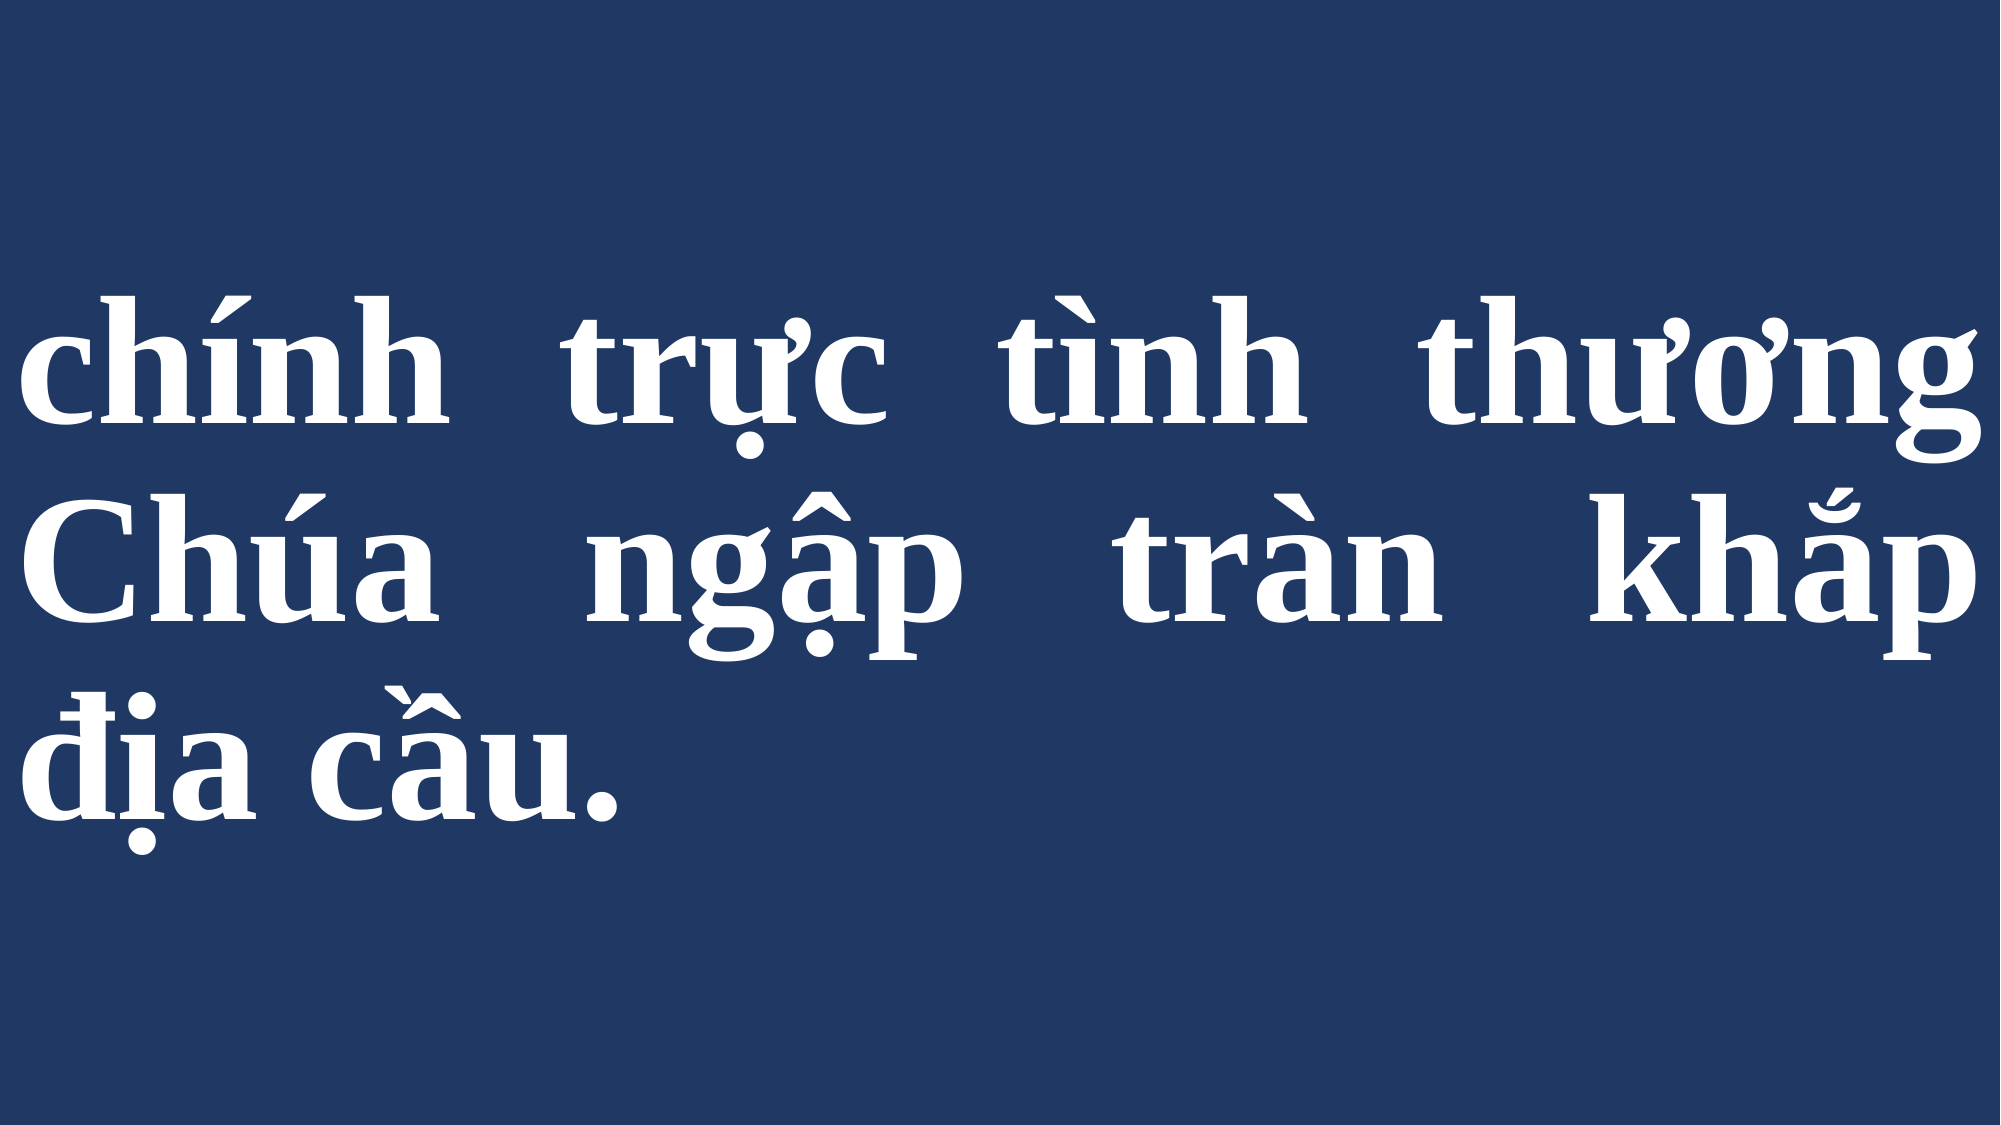

# chính trực tình thương Chúa ngập tràn khắp địa cầu.